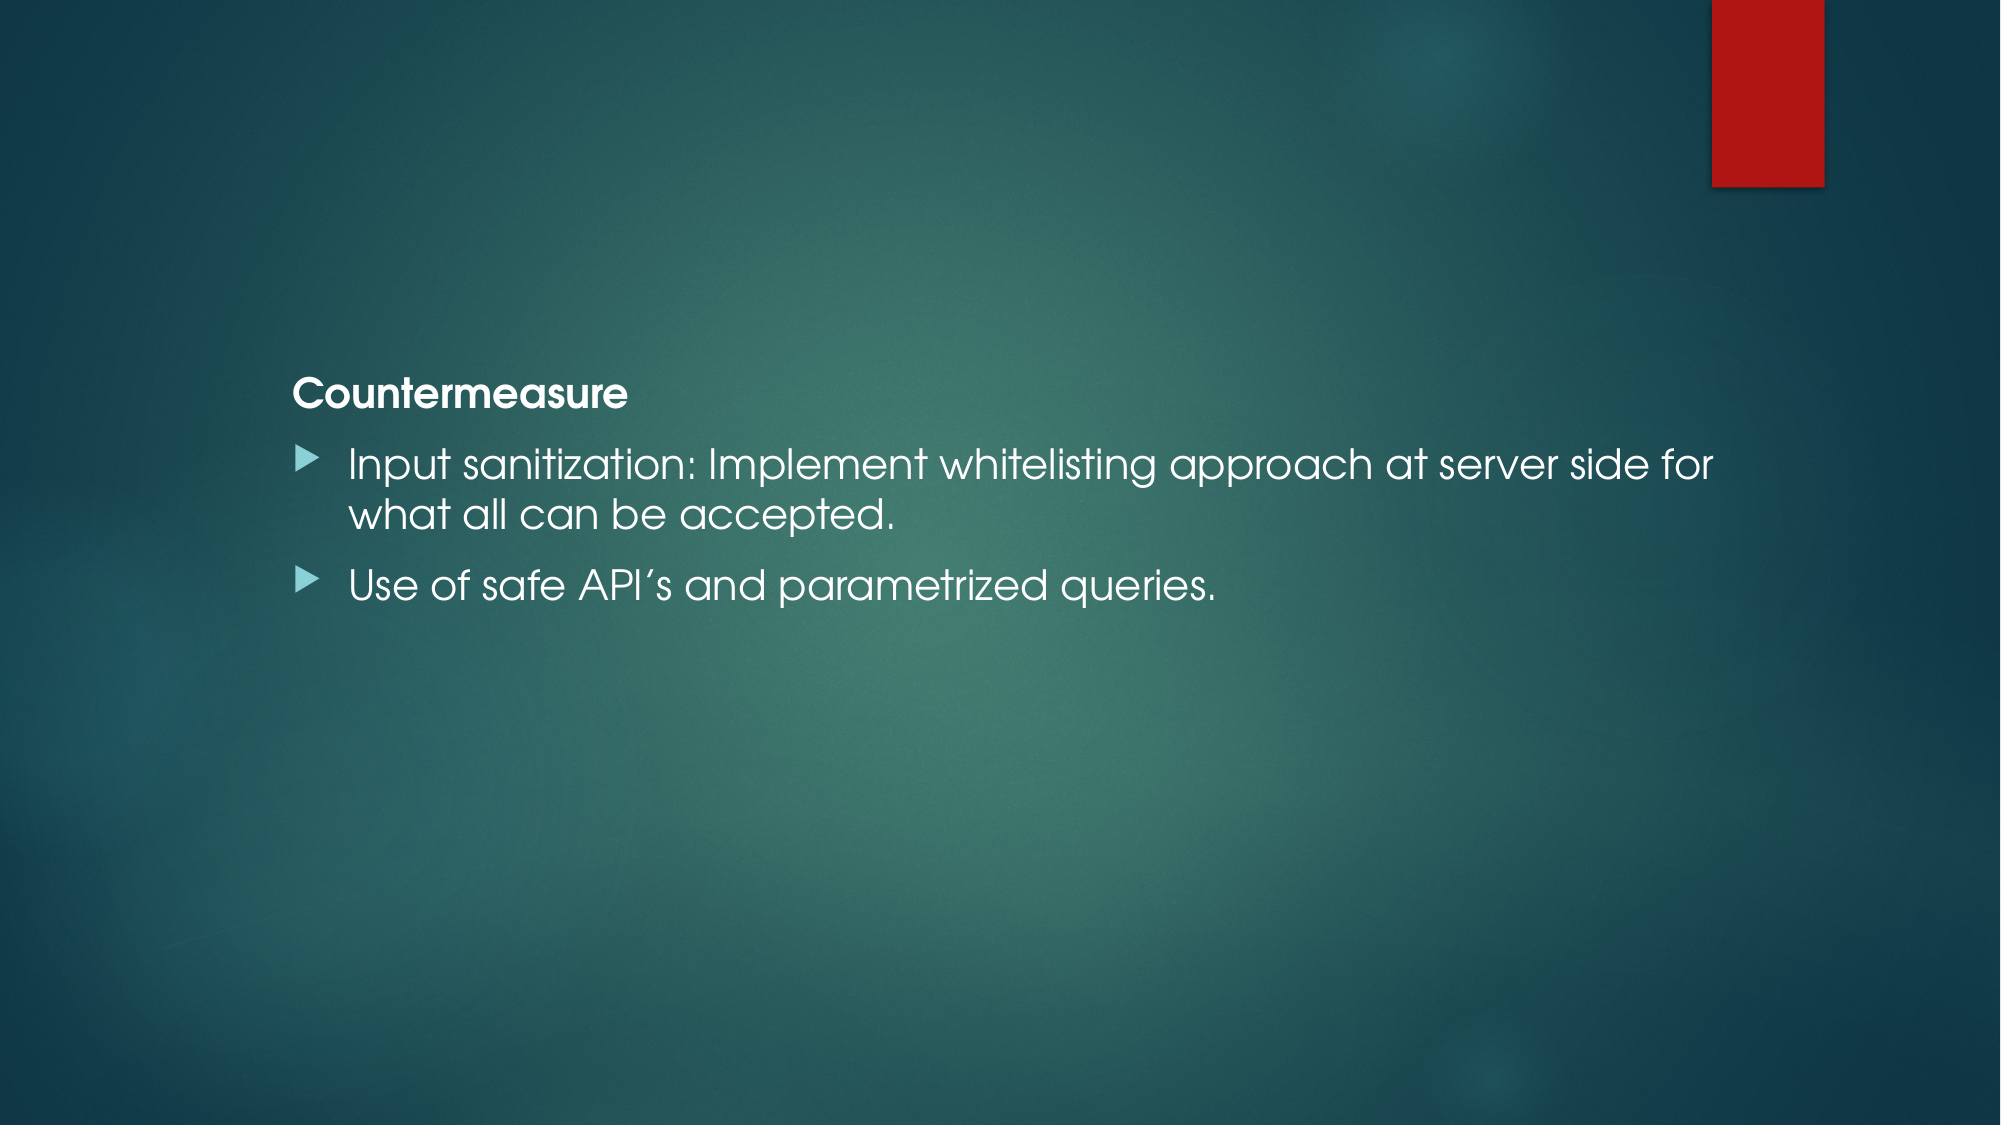

Countermeasure
Input sanitization: Implement whitelisting approach at server side for what all can be accepted.
Use of safe API’s and parametrized queries.